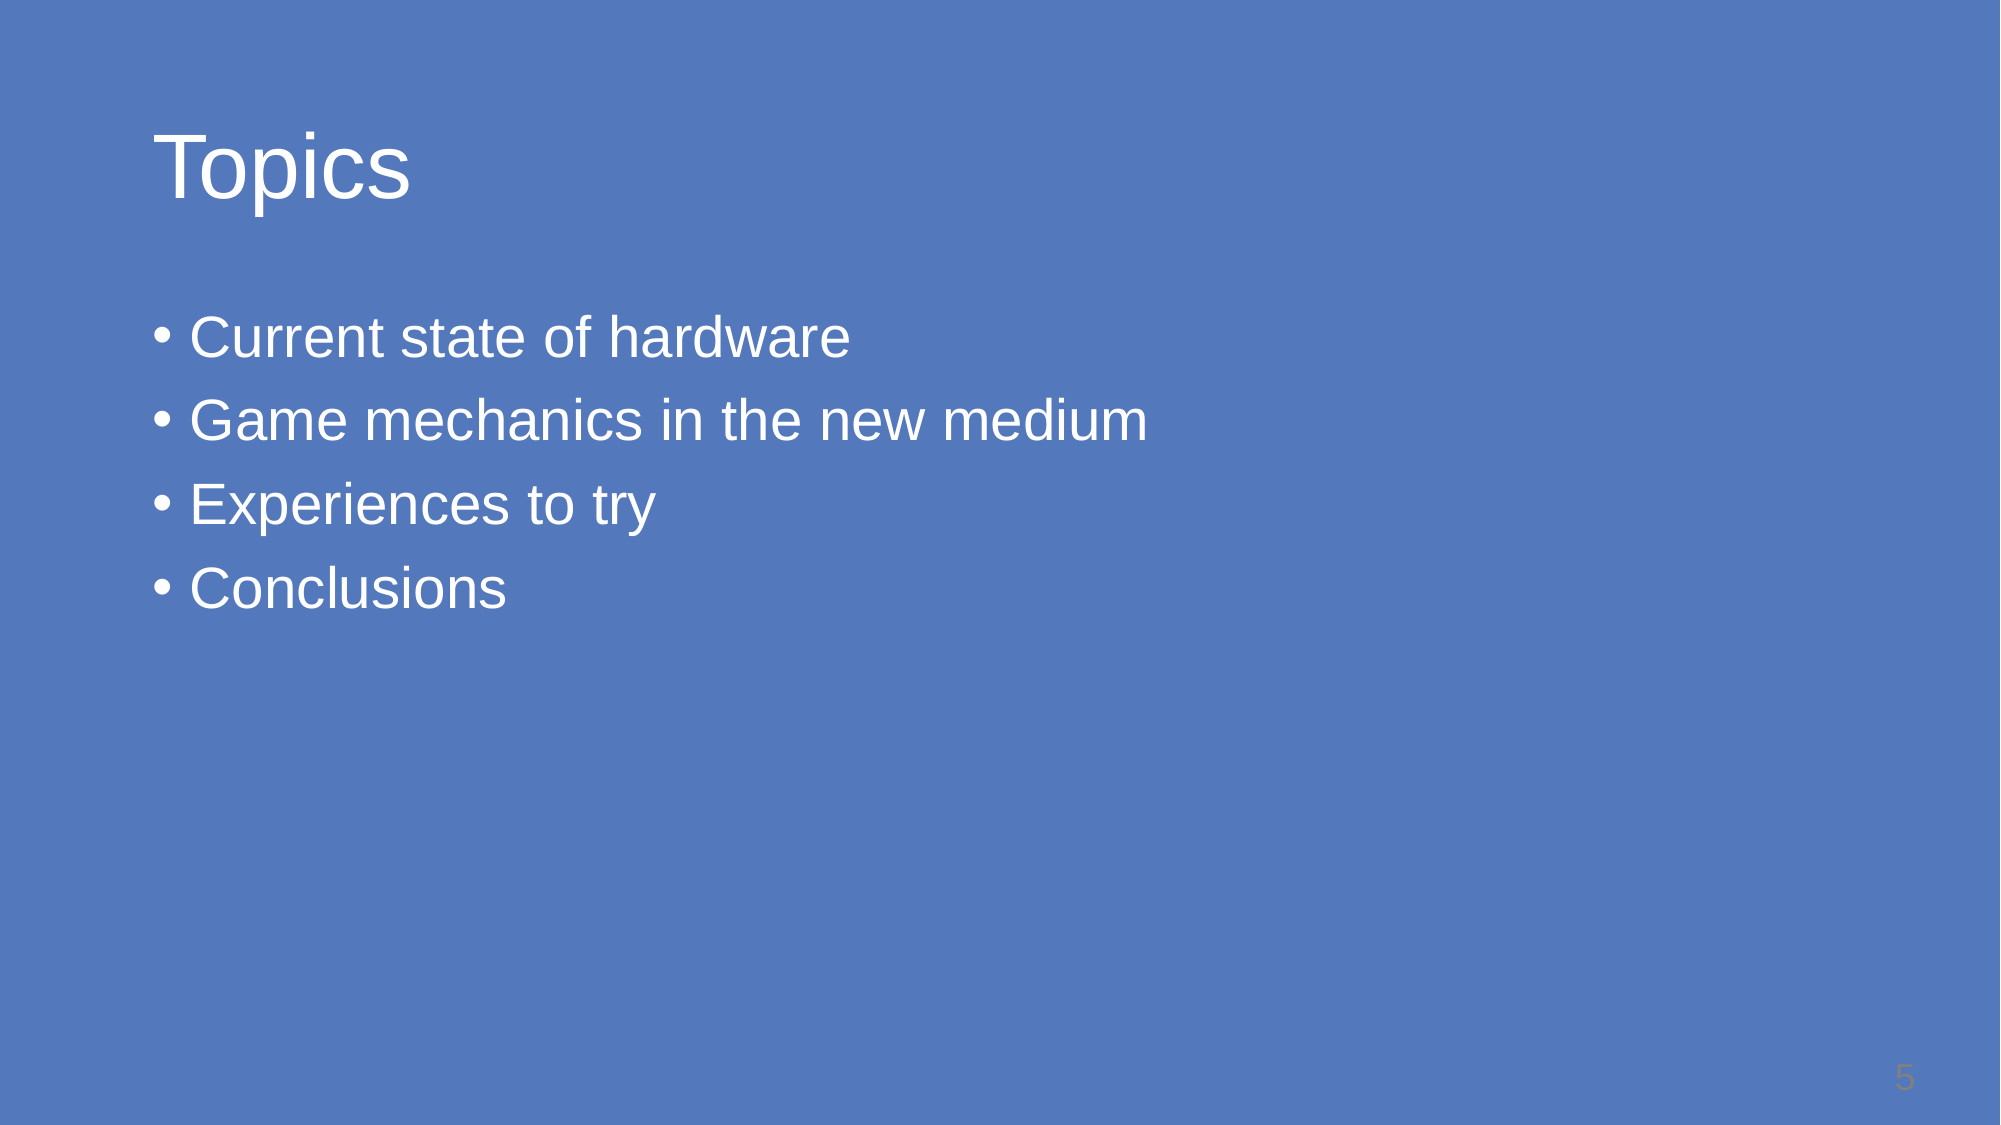

# Topics
Current state of hardware
Game mechanics in the new medium
Experiences to try
Conclusions

5